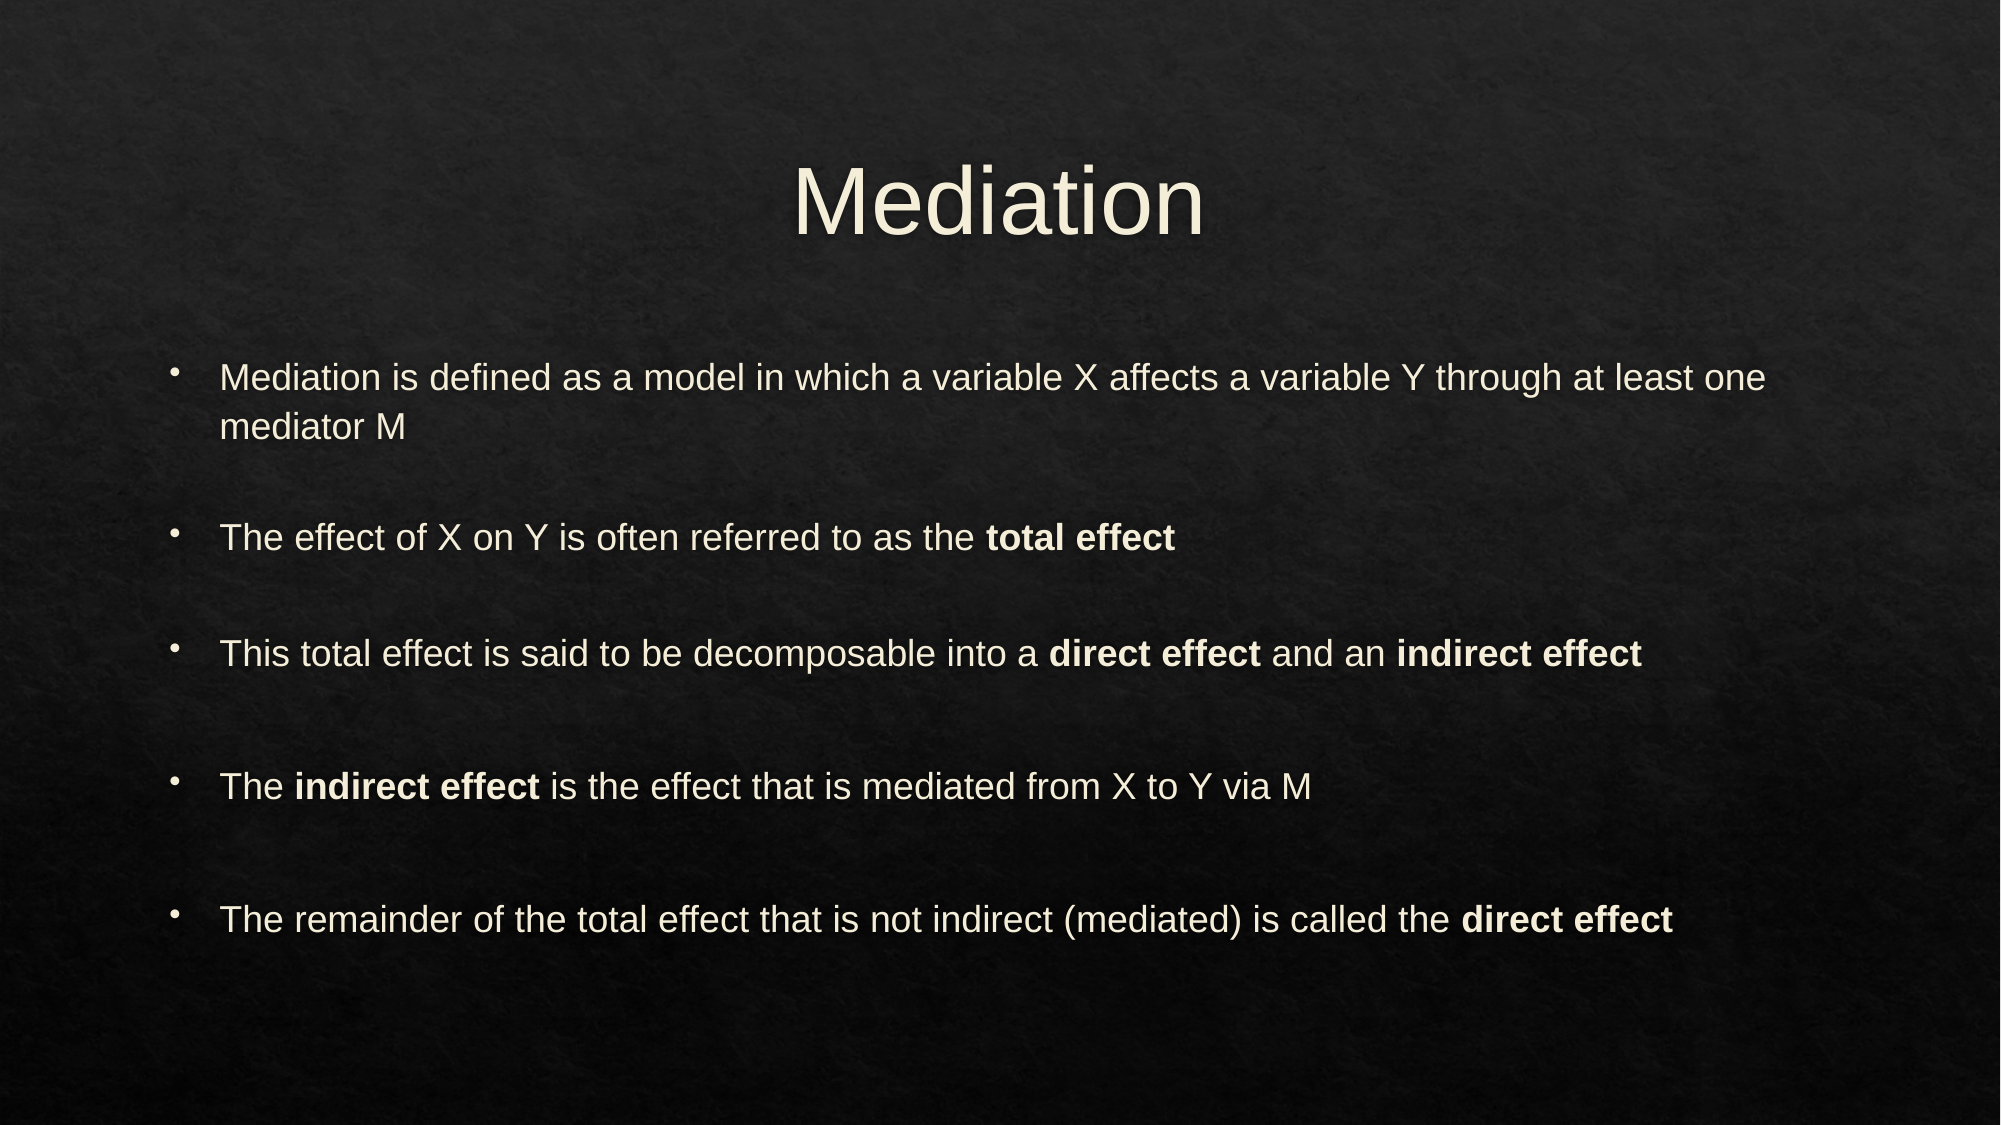

# Mediation
Mediation is defined as a model in which a variable X affects a variable Y through at least one mediator M
The effect of X on Y is often referred to as the total effect
This total effect is said to be decomposable into a direct effect and an indirect effect

The indirect effect is the effect that is mediated from X to Y via M

The remainder of the total effect that is not indirect (mediated) is called the direct effect